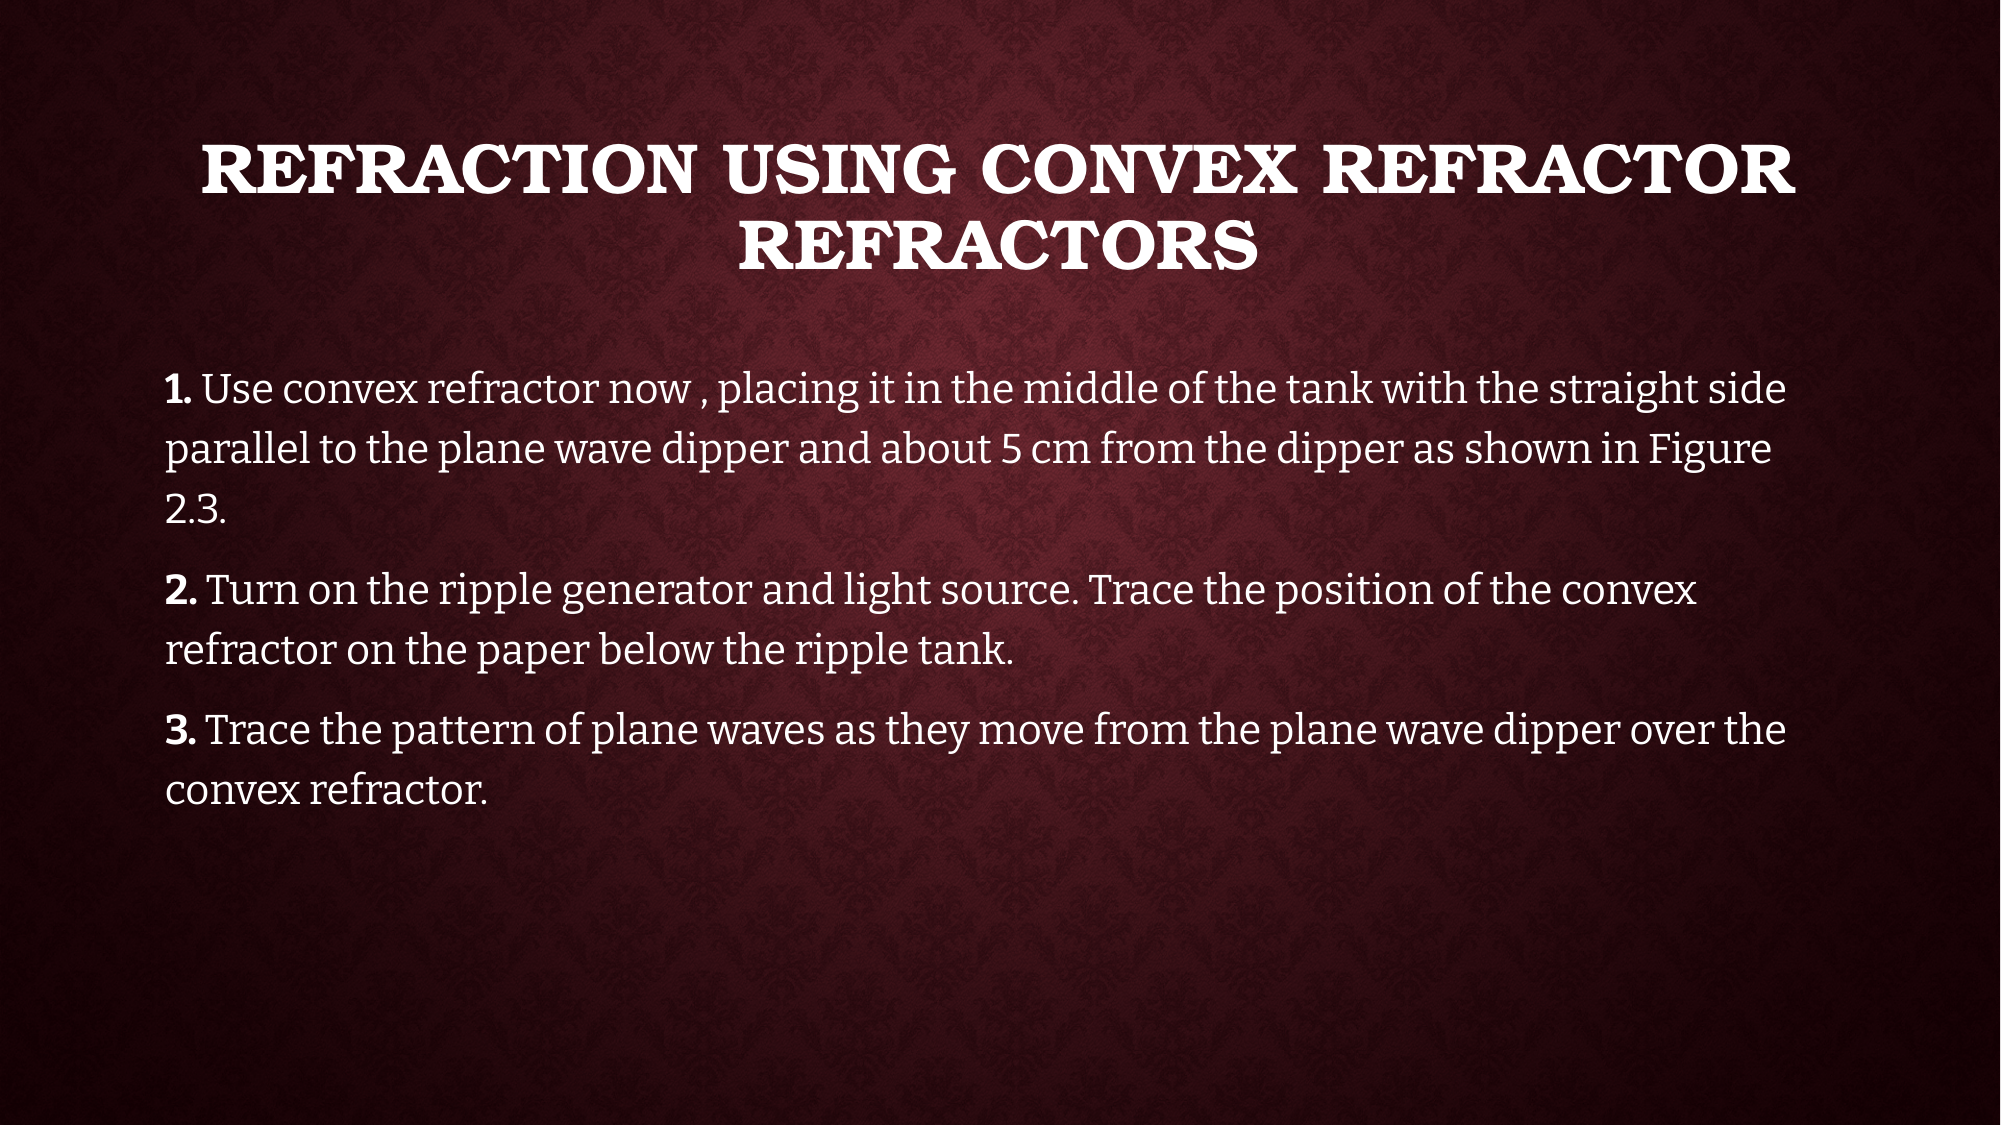

# Refraction Using convex refractor Refractors
1. Use convex refractor now , placing it in the middle of the tank with the straight side parallel to the plane wave dipper and about 5 cm from the dipper as shown in Figure 2.3.
2. Turn on the ripple generator and light source. Trace the position of the convex refractor on the paper below the ripple tank.
3. Trace the pattern of plane waves as they move from the plane wave dipper over the convex refractor.